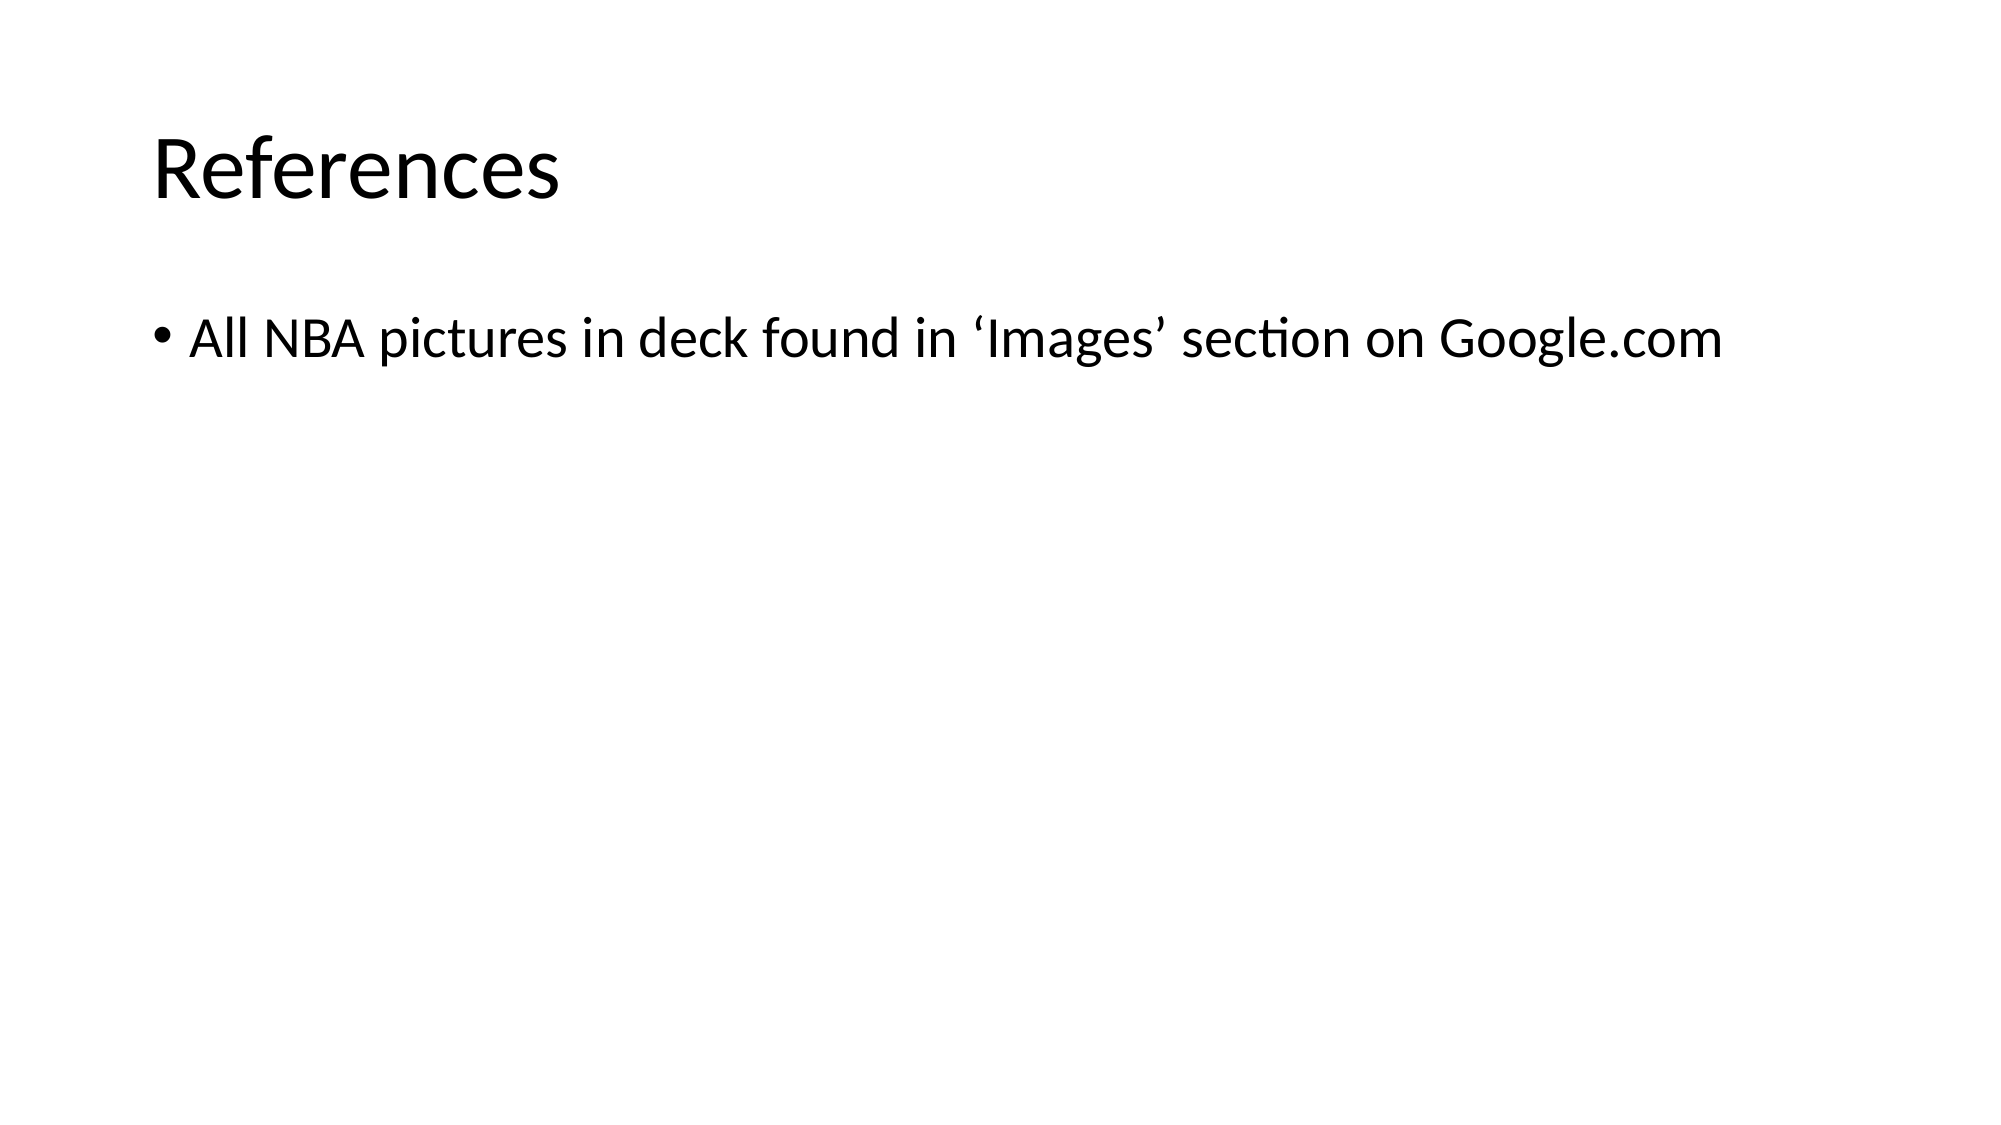

# References
All NBA pictures in deck found in ‘Images’ section on Google.com